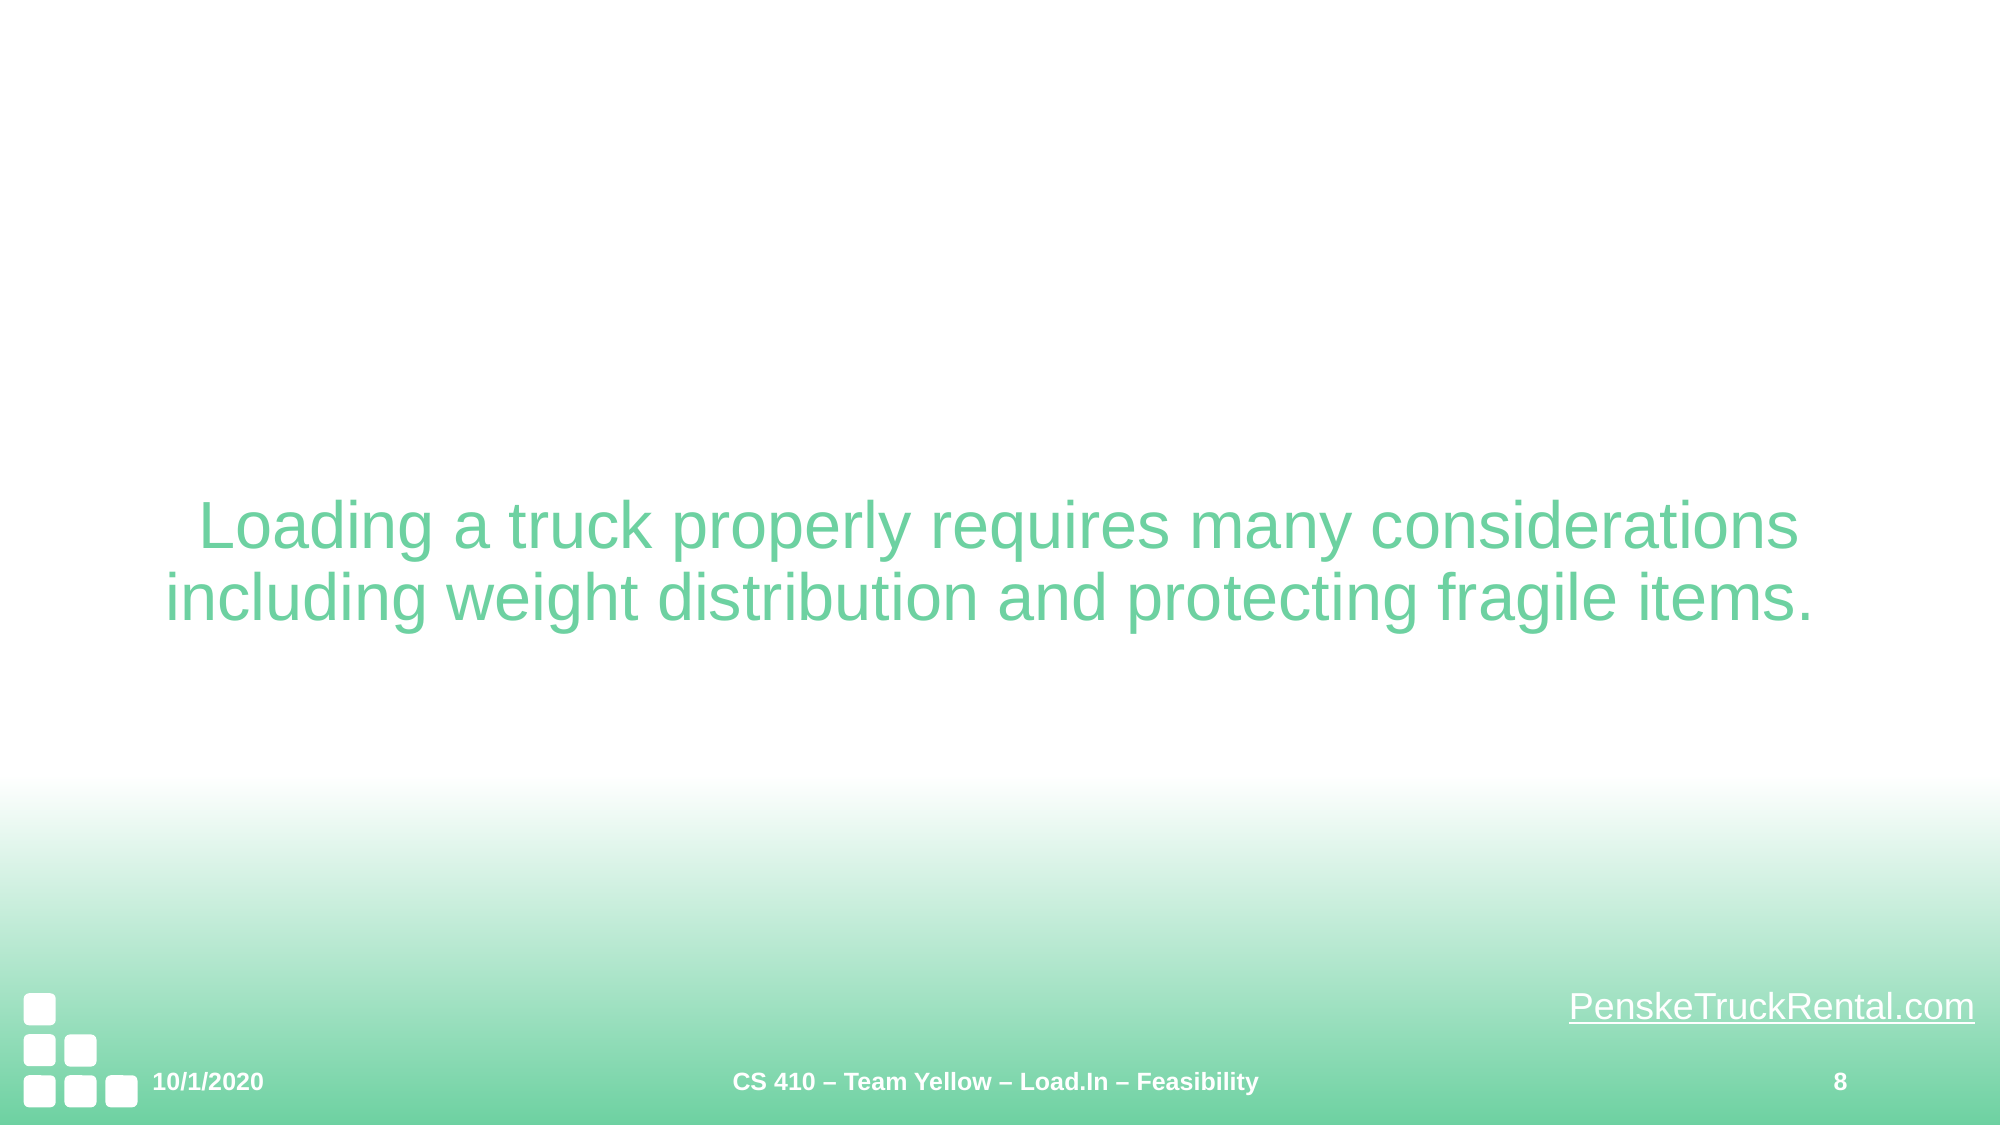

Loading a truck properly requires many considerations including weight distribution and protecting fragile items.
PenskeTruckRental.com
10/1/2020
CS 410 – Team Yellow – Load.In – Feasibility
8